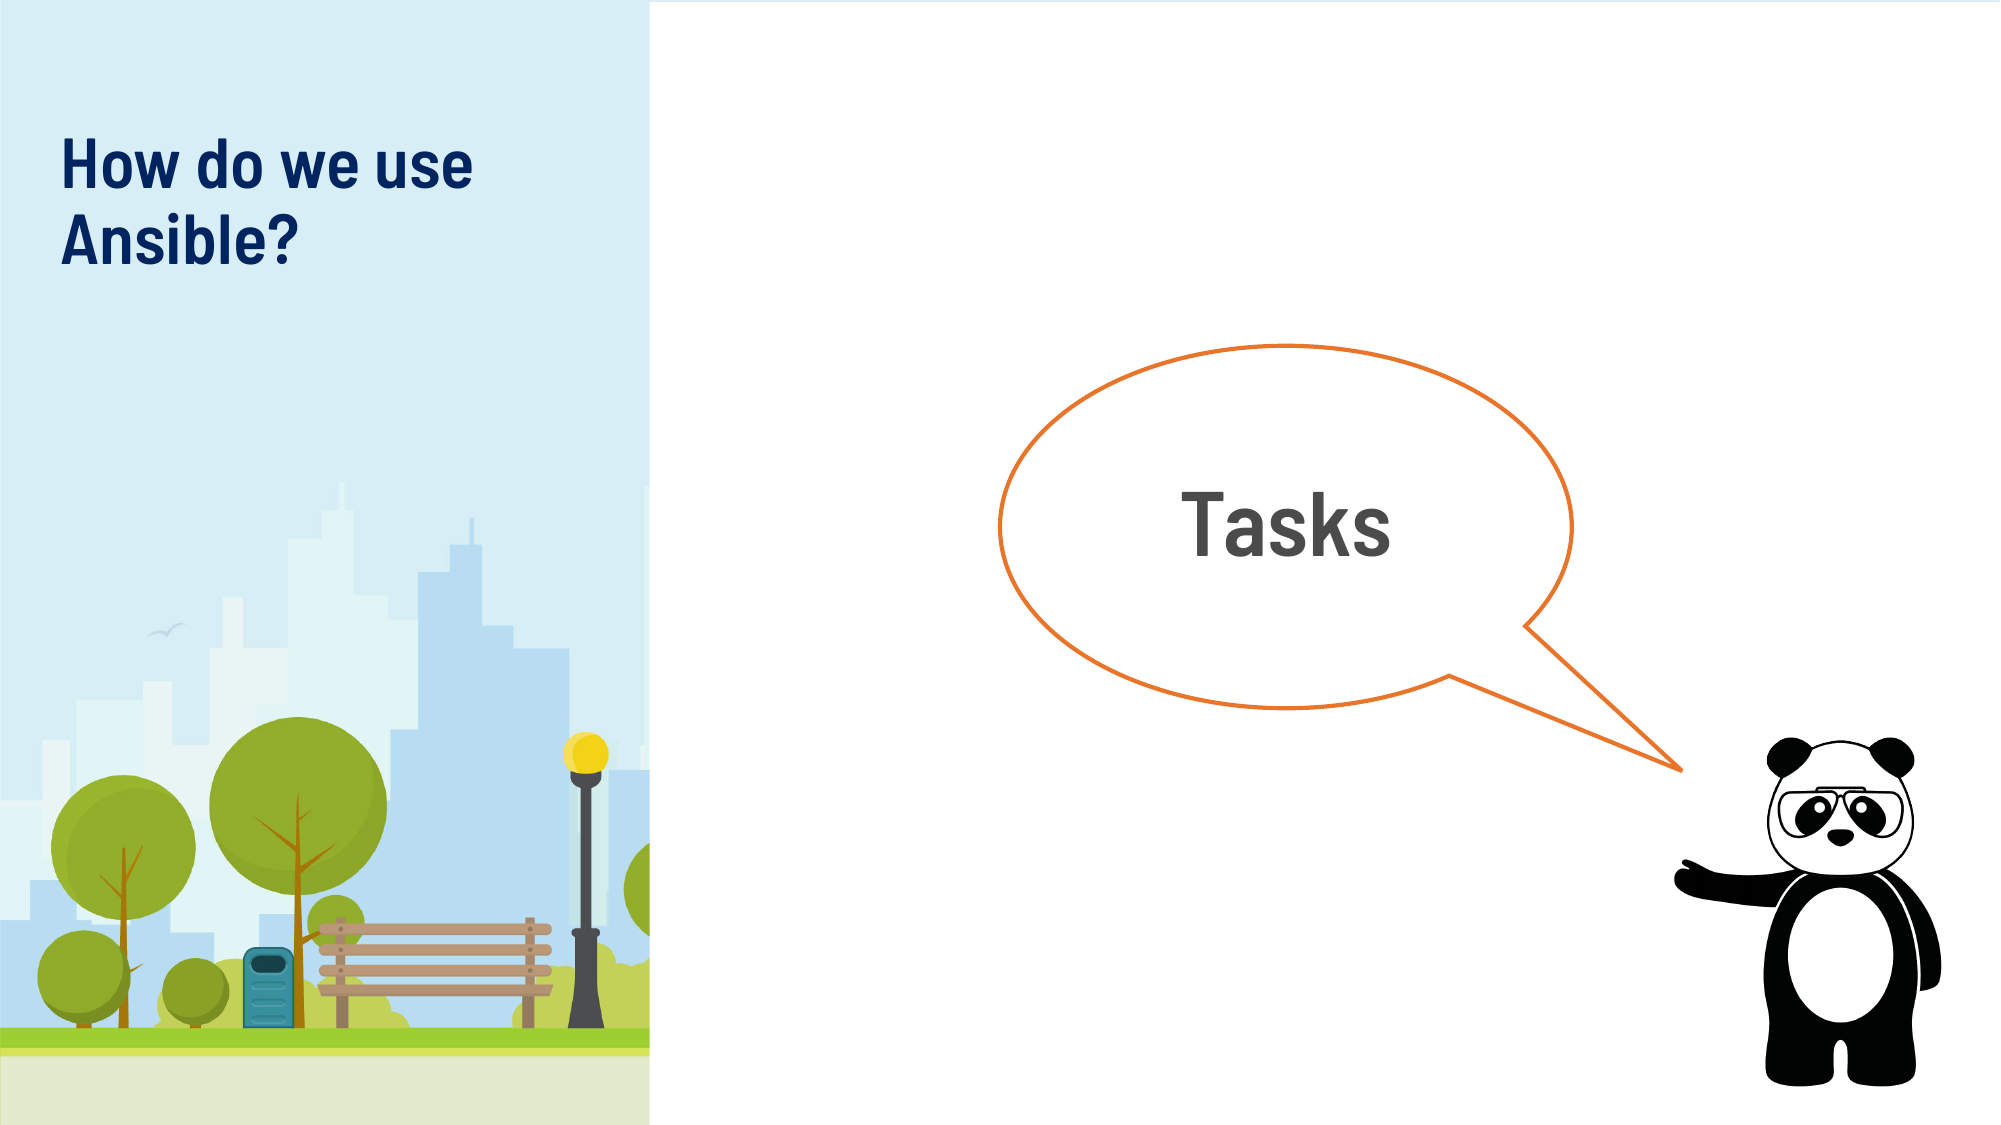

# How do we use Ansible?

Tasks